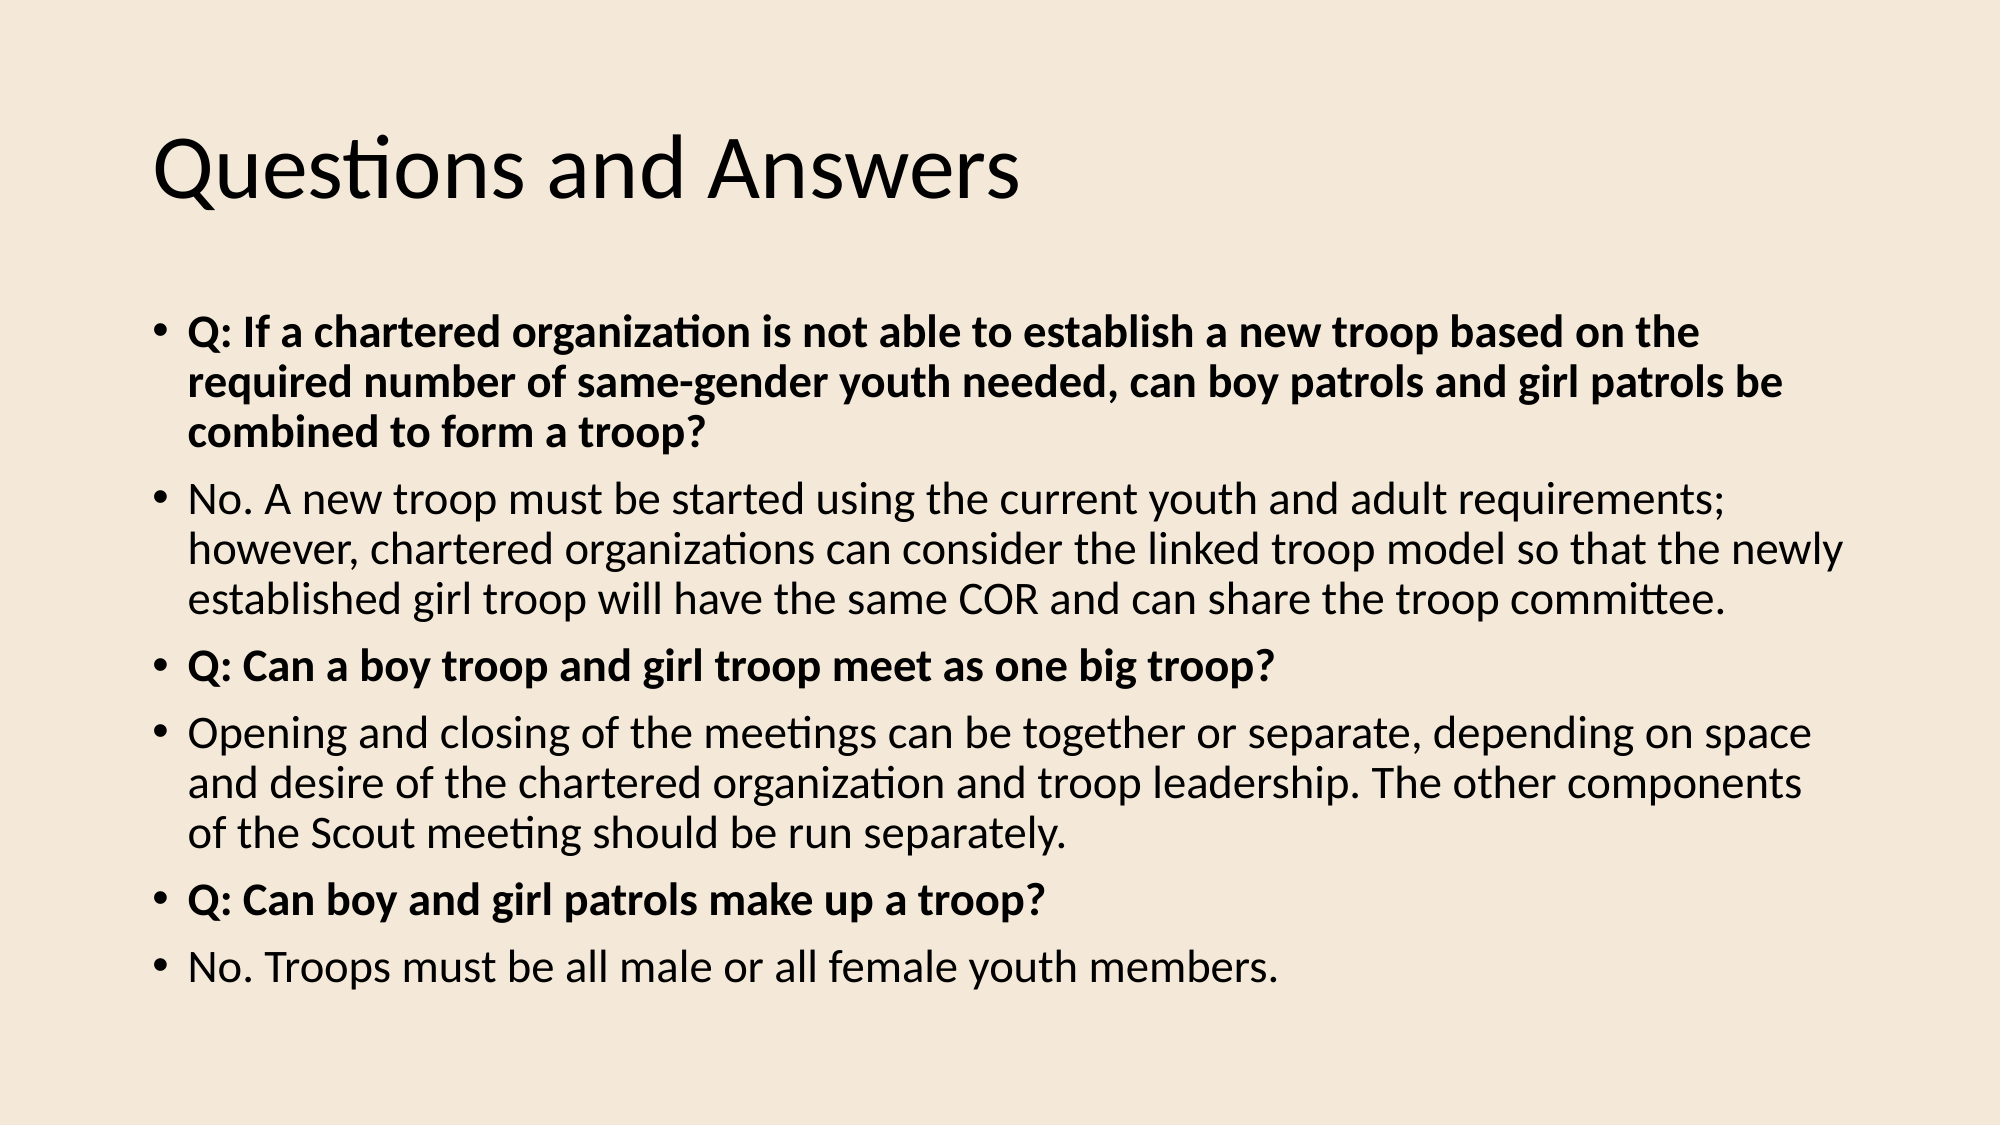

# Questions and Answers
Q: If a chartered organization is not able to establish a new troop based on the required number of same-gender youth needed, can boy patrols and girl patrols be combined to form a troop?
No. A new troop must be started using the current youth and adult requirements; however, chartered organizations can consider the linked troop model so that the newly established girl troop will have the same COR and can share the troop committee.
Q: Can a boy troop and girl troop meet as one big troop?
Opening and closing of the meetings can be together or separate, depending on space and desire of the chartered organization and troop leadership. The other components of the Scout meeting should be run separately.
Q: Can boy and girl patrols make up a troop?
No. Troops must be all male or all female youth members.